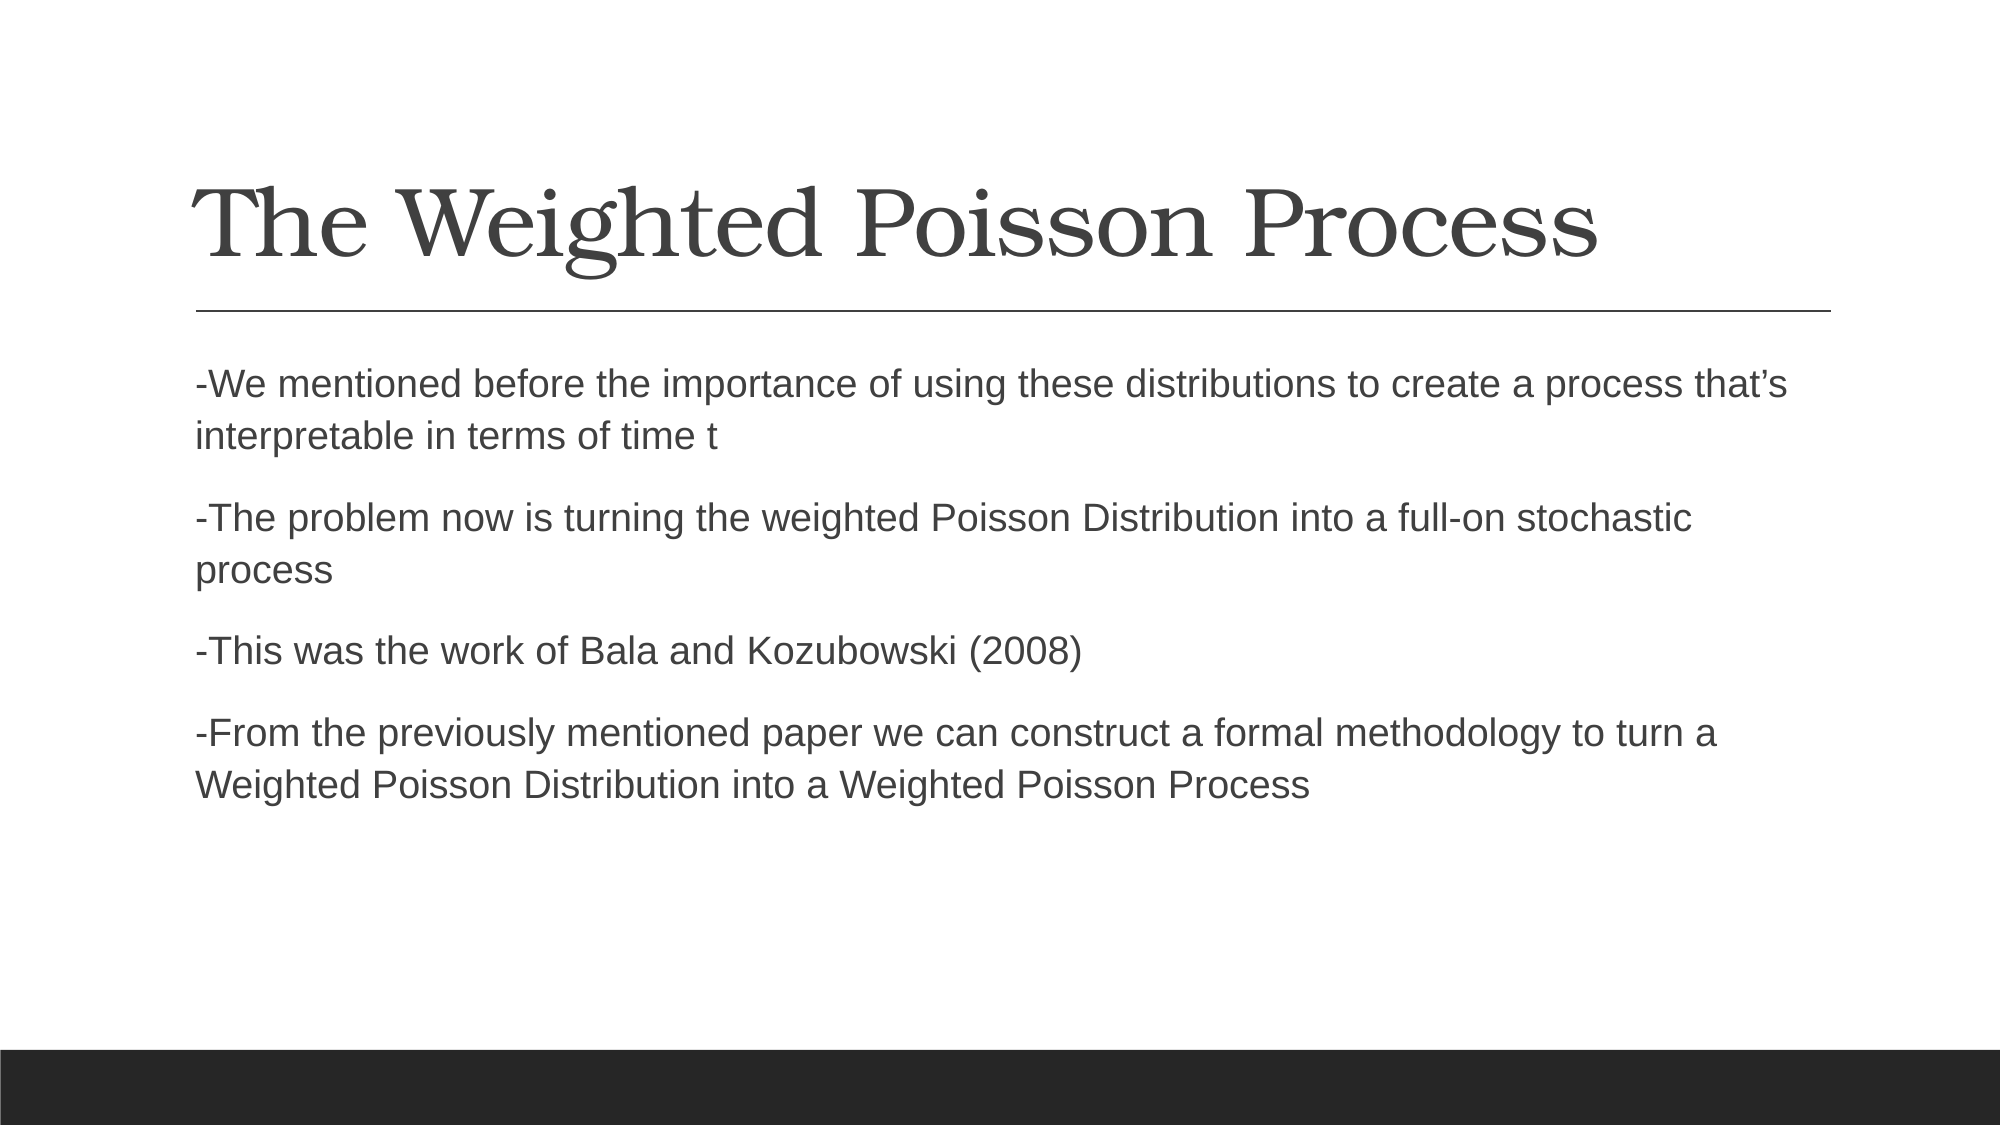

# The Weighted Poisson Process
-We mentioned before the importance of using these distributions to create a process that’s interpretable in terms of time t
-The problem now is turning the weighted Poisson Distribution into a full-on stochastic process
-This was the work of Bala and Kozubowski (2008)
-From the previously mentioned paper we can construct a formal methodology to turn a Weighted Poisson Distribution into a Weighted Poisson Process